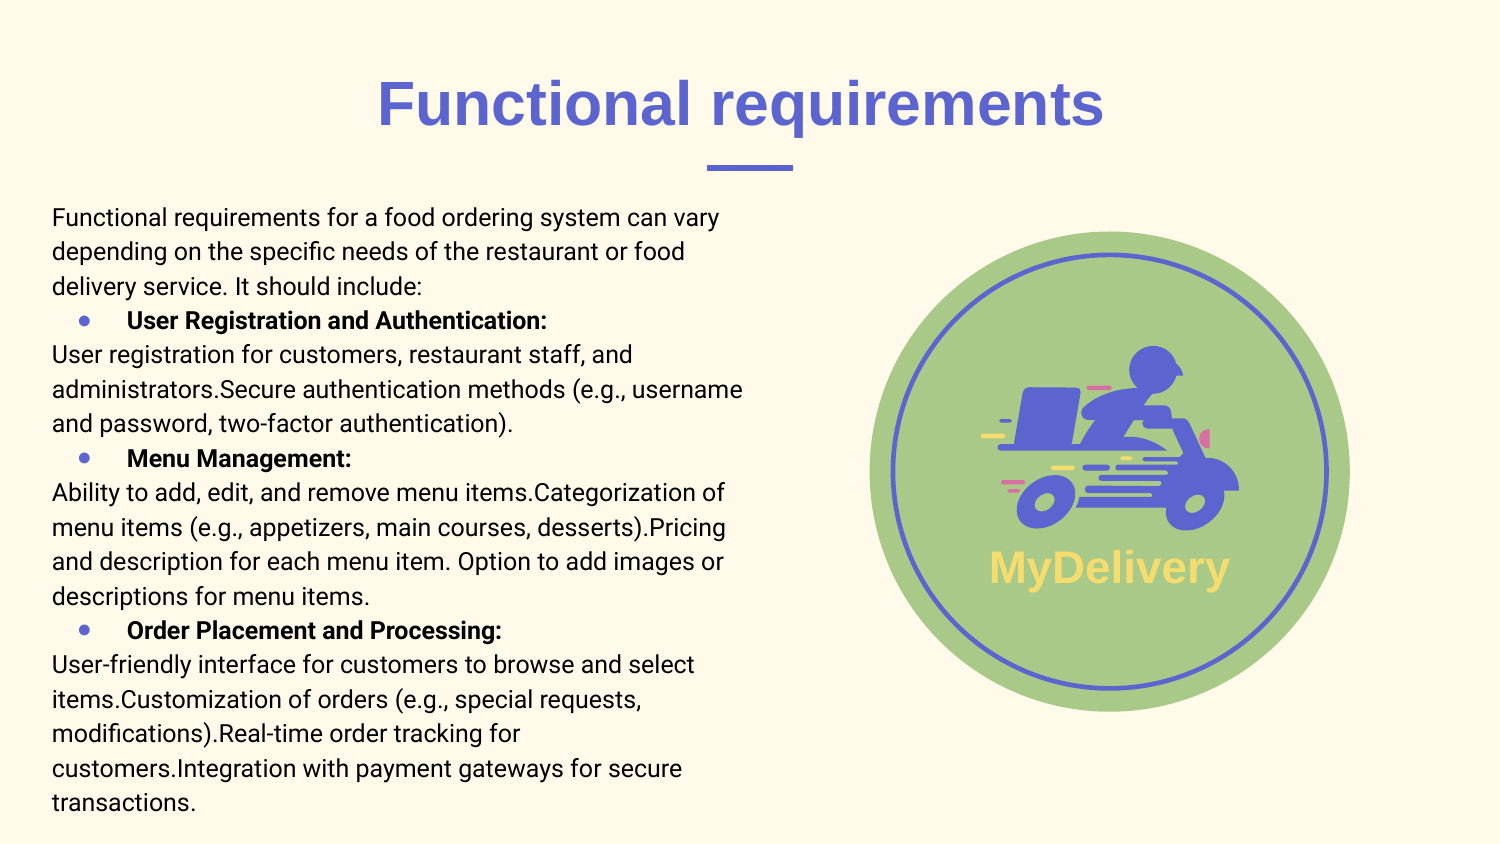

# Functional requirements
Functional requirements for a food ordering system can vary depending on the specific needs of the restaurant or food delivery service. It should include:
User Registration and Authentication:
User registration for customers, restaurant staff, and administrators.Secure authentication methods (e.g., username and password, two-factor authentication).
Menu Management:
Ability to add, edit, and remove menu items.Categorization of menu items (e.g., appetizers, main courses, desserts).Pricing and description for each menu item. Option to add images or descriptions for menu items.
Order Placement and Processing:
User-friendly interface for customers to browse and select items.Customization of orders (e.g., special requests, modifications).Real-time order tracking for customers.Integration with payment gateways for secure transactions.

MyDelivery